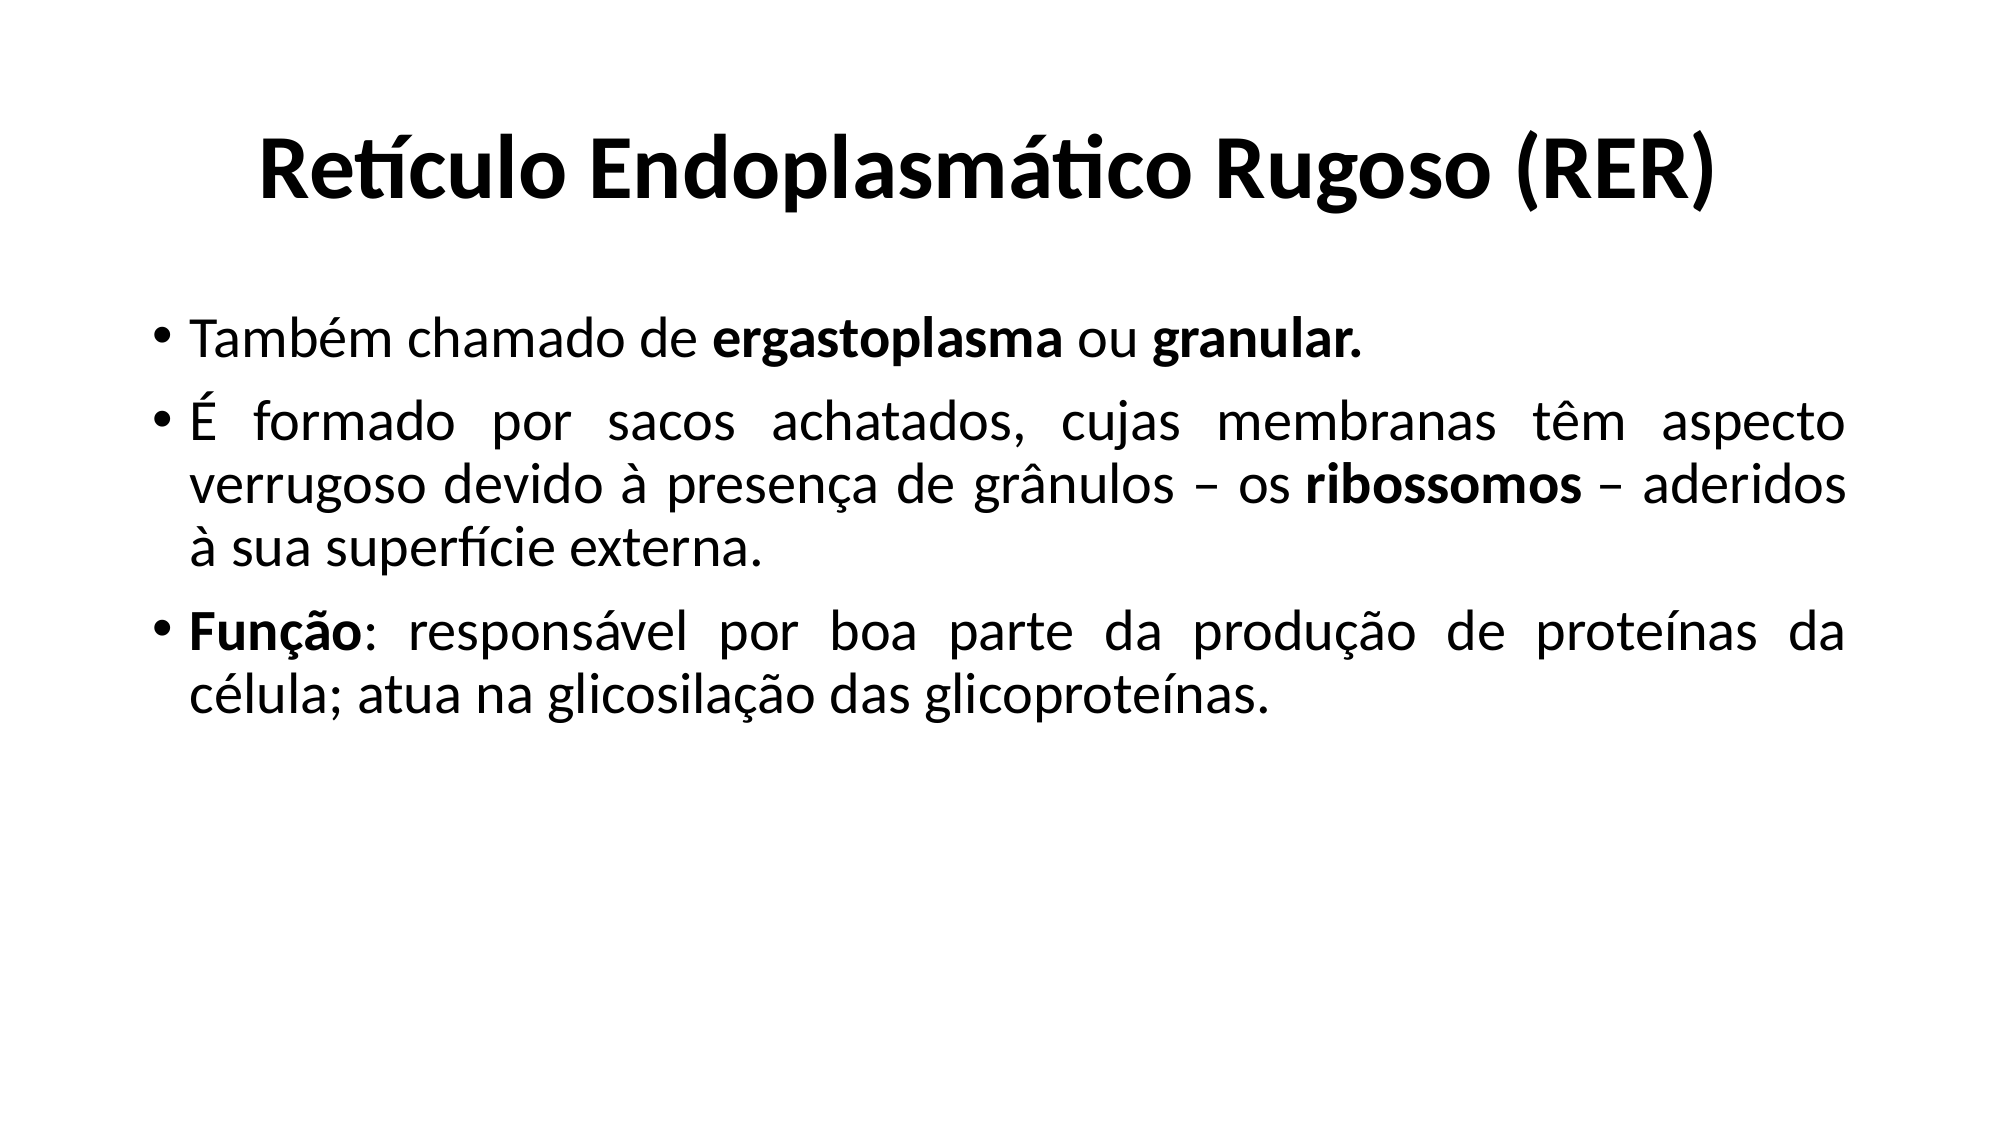

# Retículo Endoplasmático Rugoso (RER)
Também chamado de ergastoplasma ou granular.
É formado por sacos achatados, cujas membranas têm aspecto verrugoso devido à presença de grânulos – os ribossomos – aderidos à sua superfície externa.
Função: responsável por boa parte da produção de proteínas da célula; atua na glicosilação das glicoproteínas.